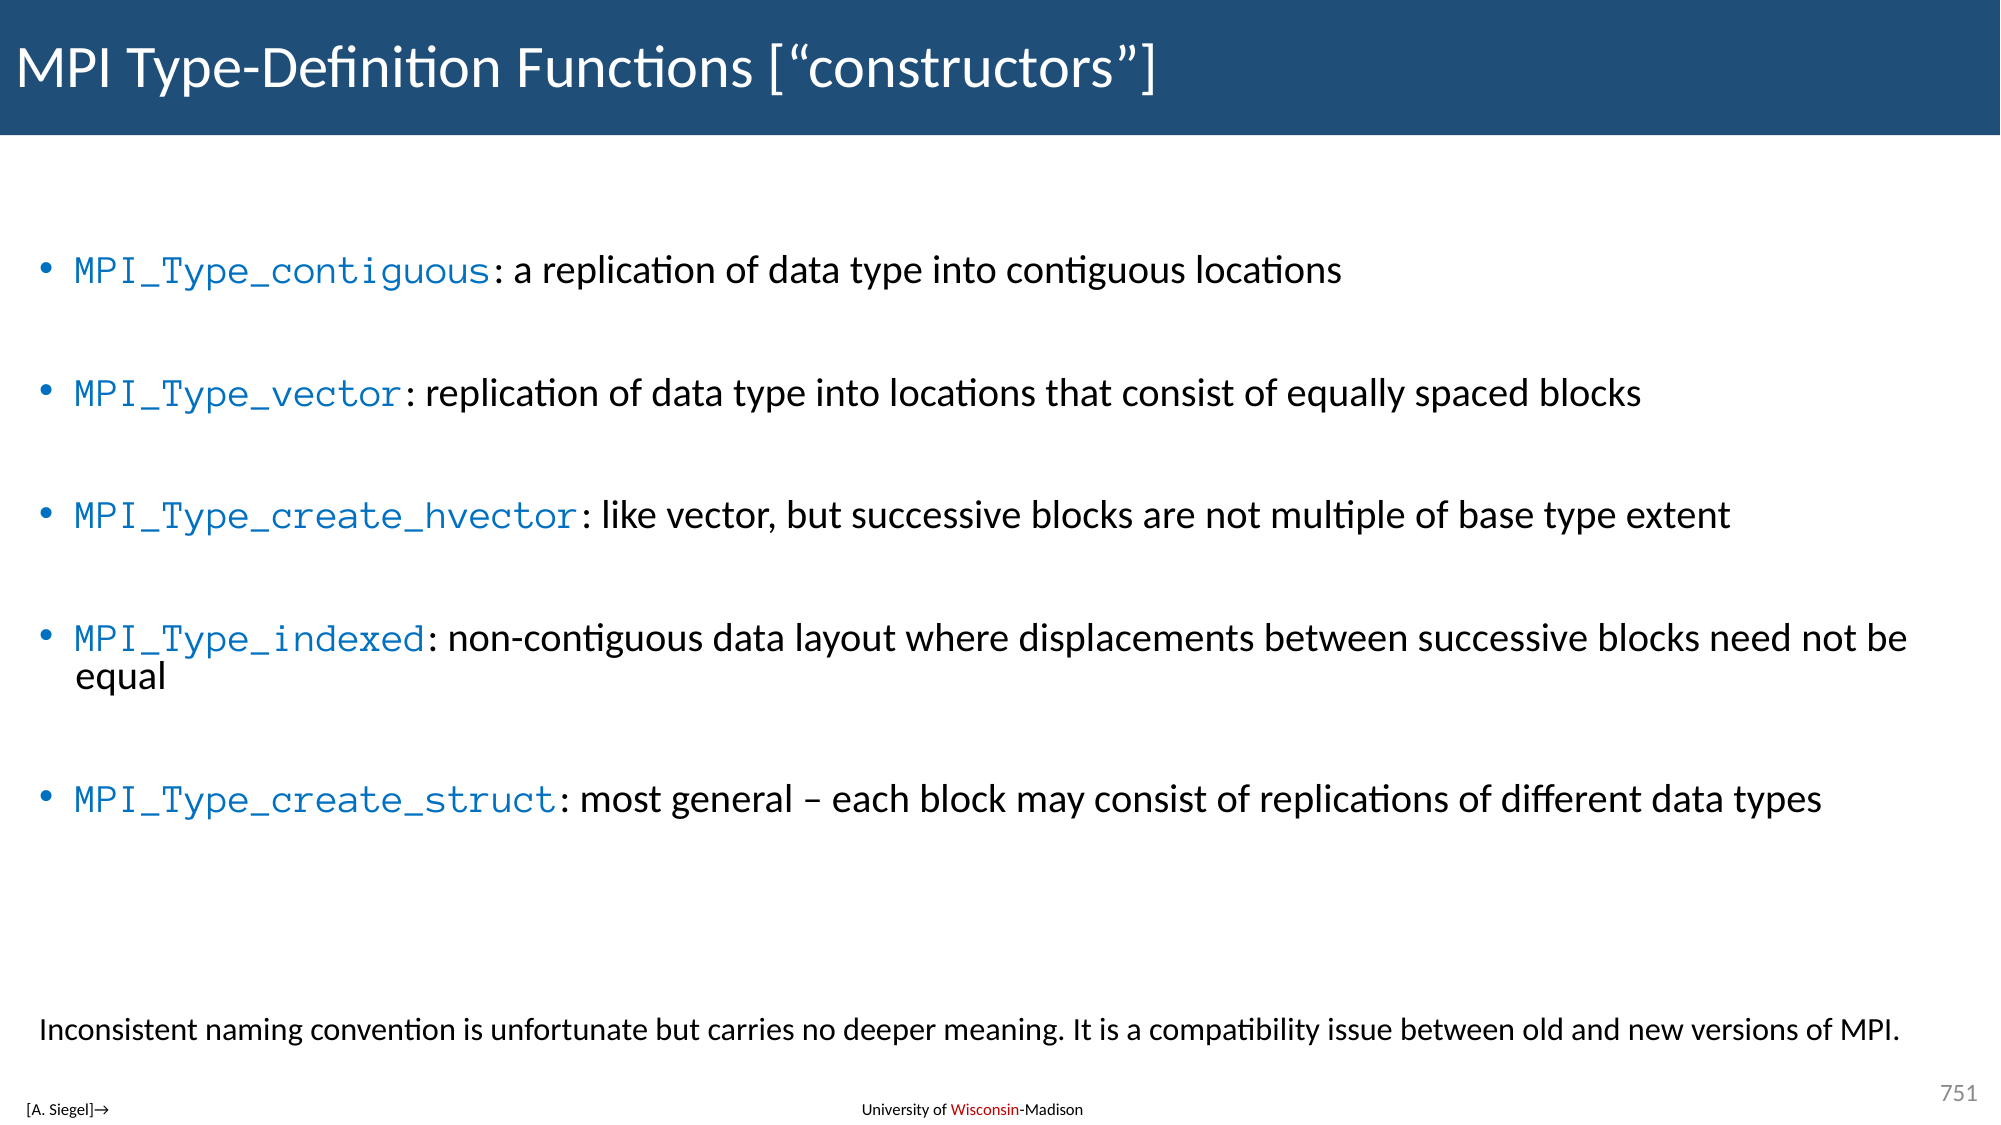

# MPI Type-Definition Functions [“constructors”]
MPI_Type_contiguous: a replication of data type into contiguous locations

MPI_Type_vector: replication of data type into locations that consist of equally spaced blocks

MPI_Type_create_hvector: like vector, but successive blocks are not multiple of base type extent

MPI_Type_indexed: non-contiguous data layout where displacements between successive blocks need not be equal

MPI_Type_create_struct: most general – each block may consist of replications of different data types

Inconsistent naming convention is unfortunate but carries no deeper meaning. It is a compatibility issue between old and new versions of MPI.
751
[A. Siegel]→